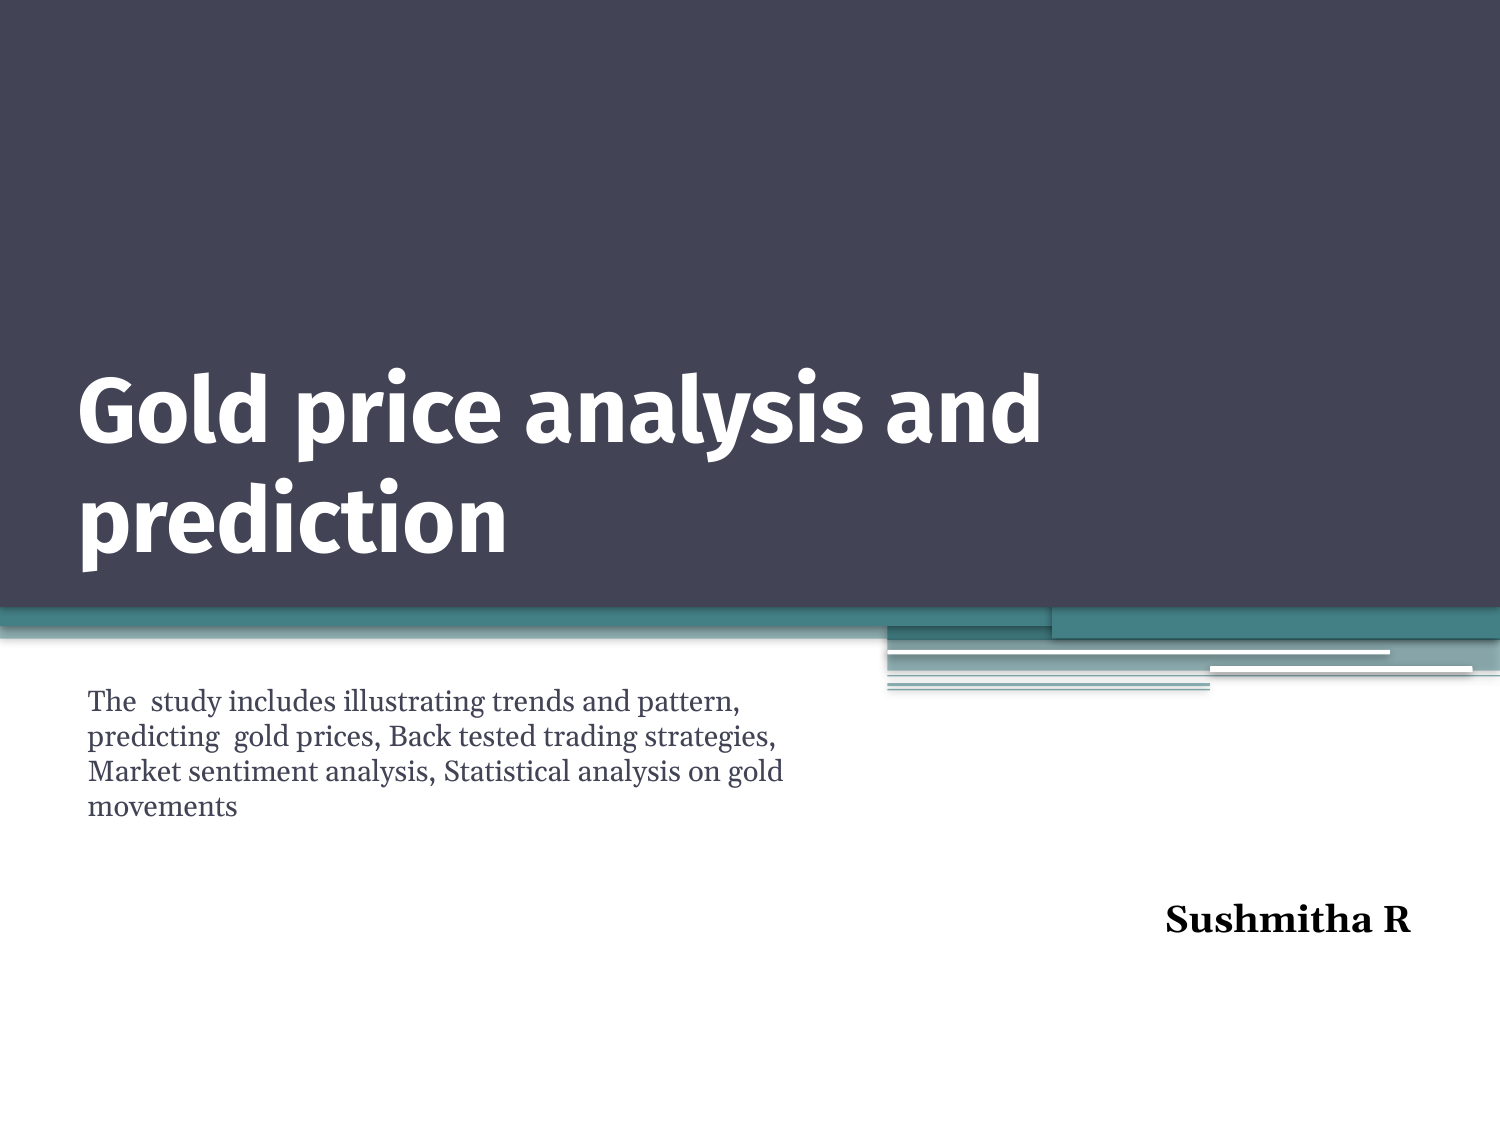

# Gold price analysis and prediction
The  study includes illustrating trends and pattern, predicting  gold prices, Back tested trading strategies, Market sentiment analysis, Statistical analysis on gold movements
Sushmitha R